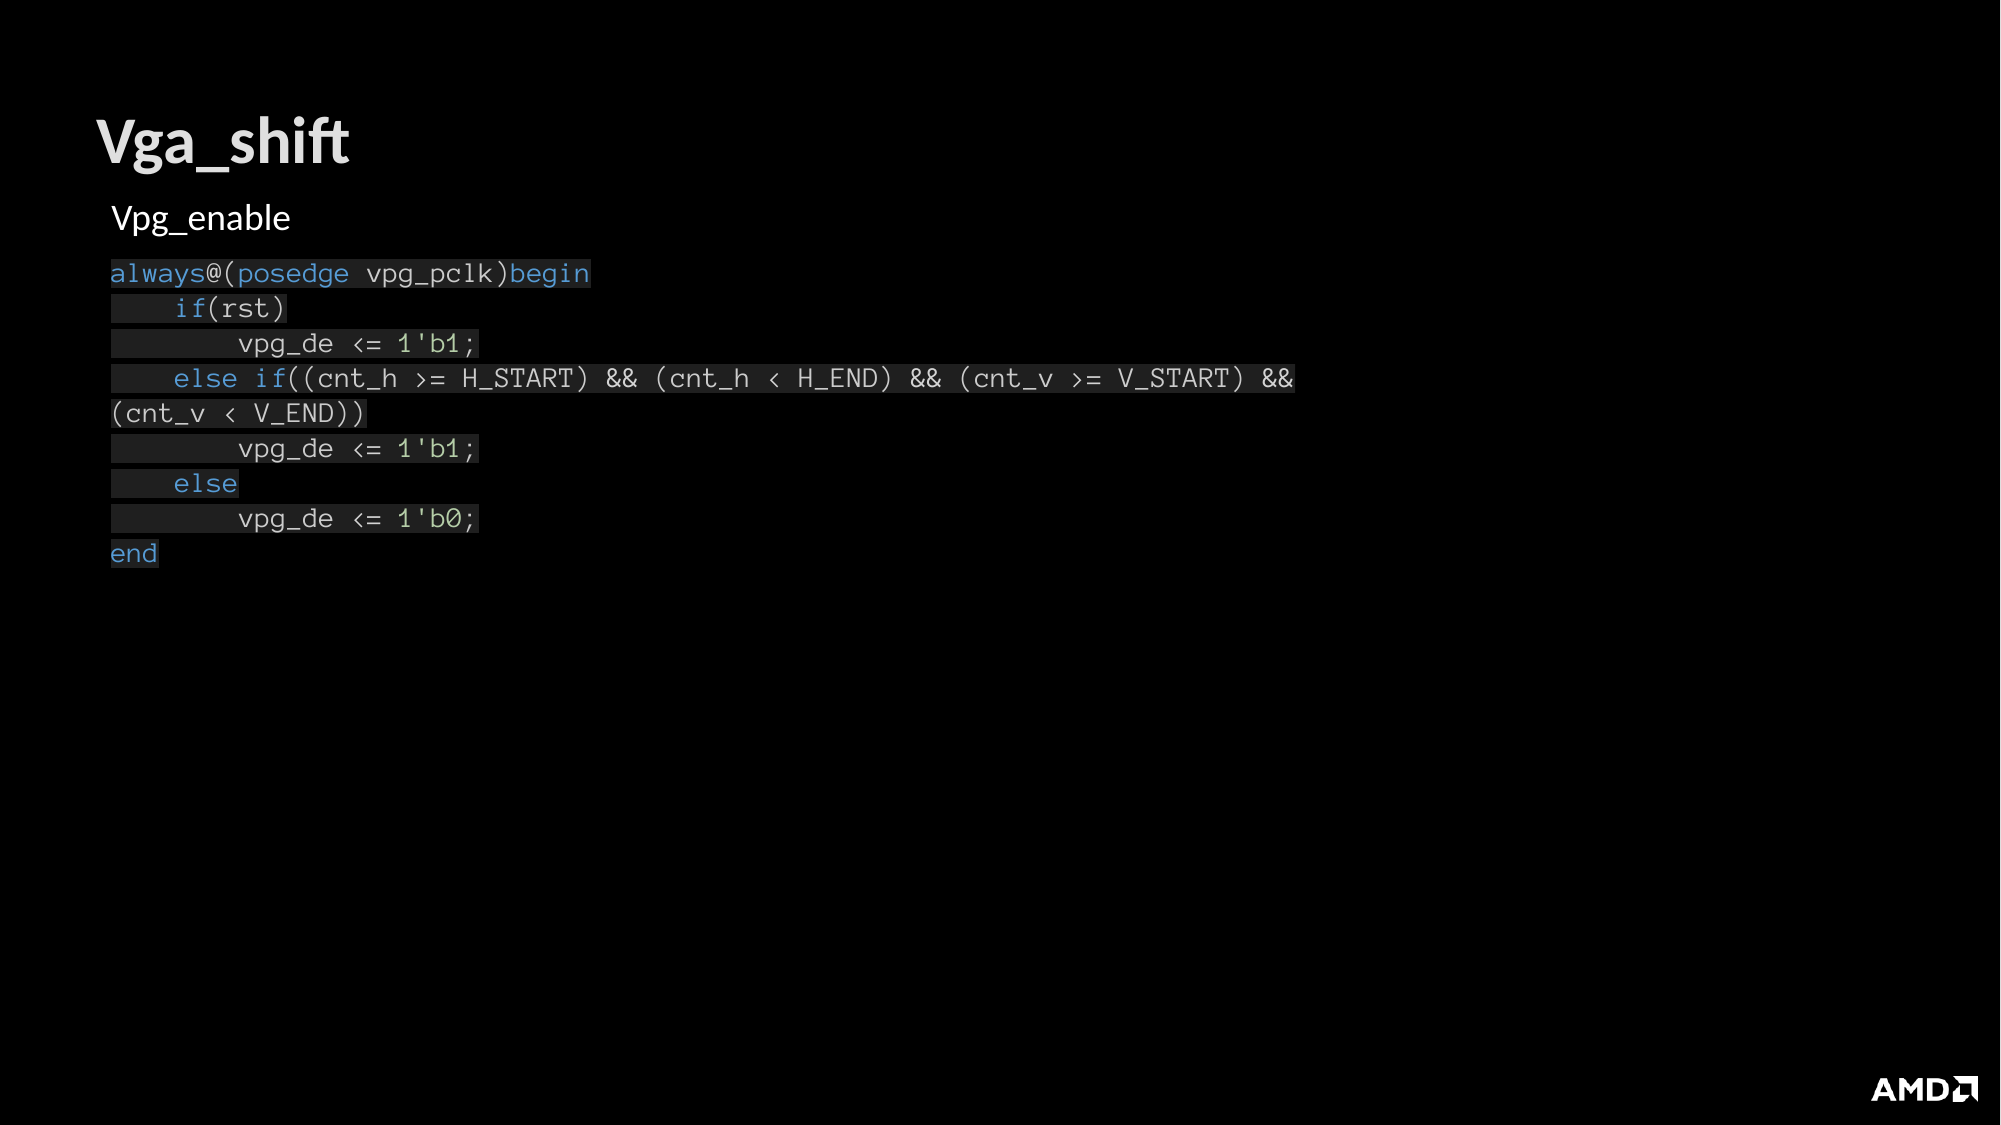

# Vga_shift
Vpg_enable
always@(posedge vpg_pclk)begin
    if(rst)
        vpg_de <= 1'b1;
    else if((cnt_h >= H_START) && (cnt_h < H_END) && (cnt_v >= V_START) && (cnt_v < V_END))
        vpg_de <= 1'b1;
    else
        vpg_de <= 1'b0;
end